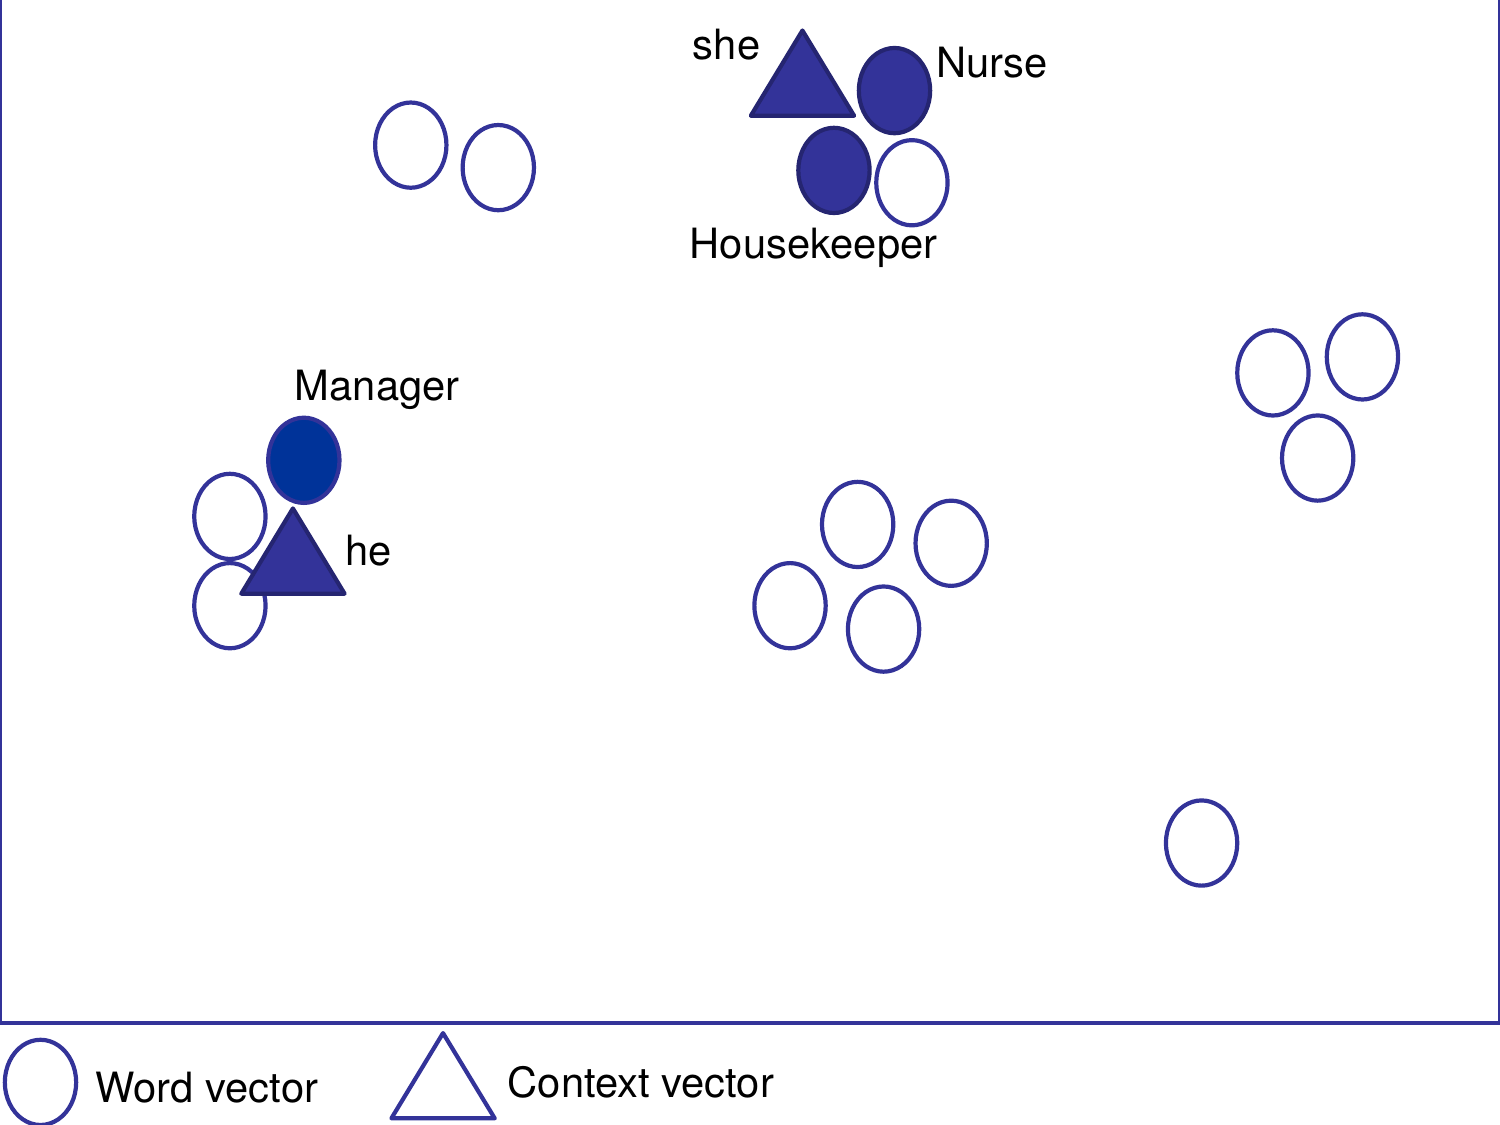

she
Nurse

Housekeeper

Manager

he

Context vector
Word vector